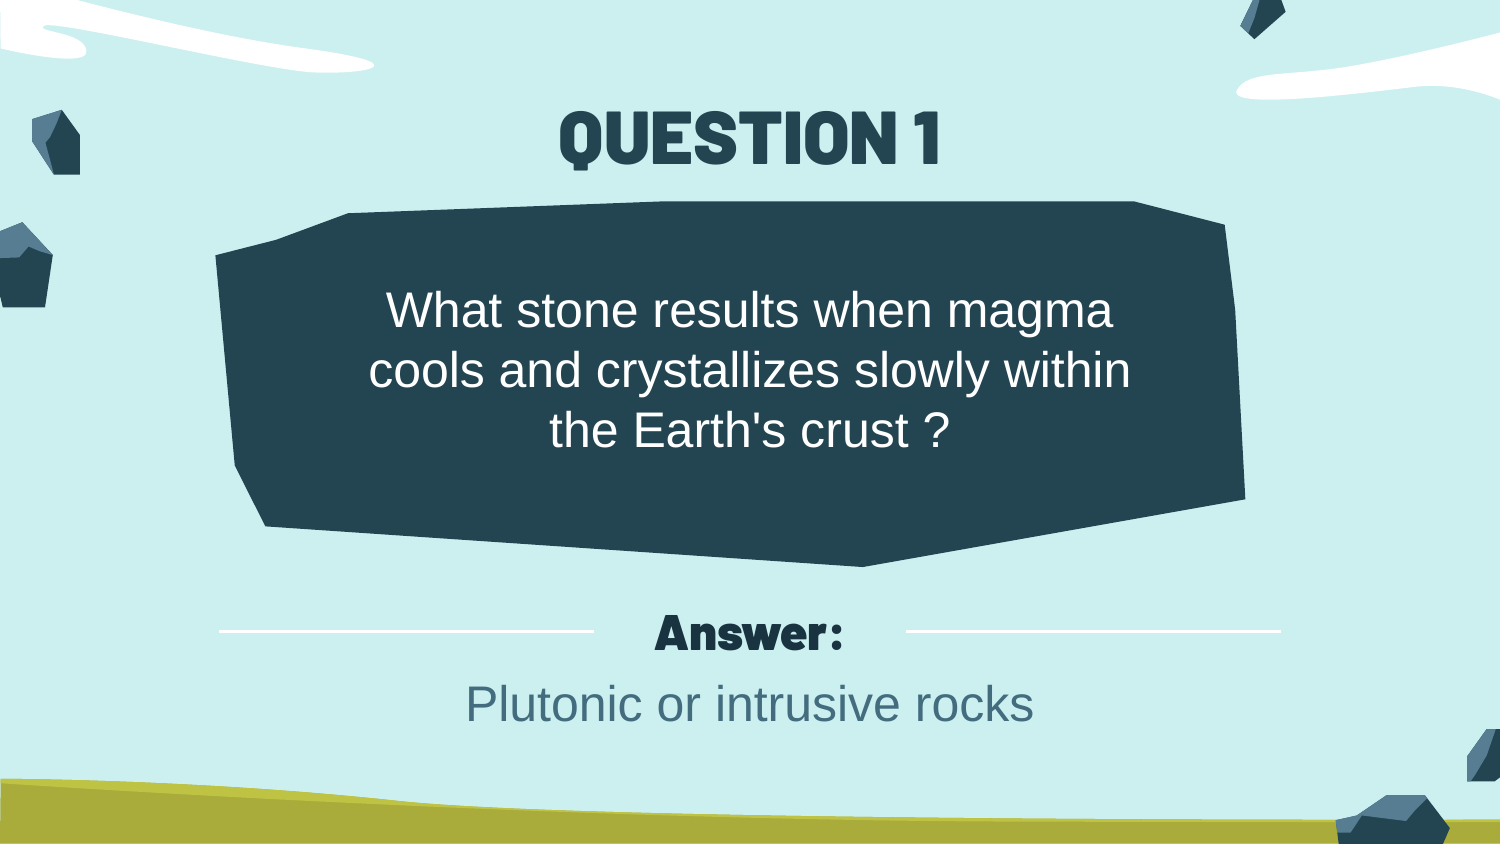

# QUESTION 1

What stone results when magma cools and crystallizes slowly within the Earth's crust ?
Answer:
Plutonic or intrusive rocks